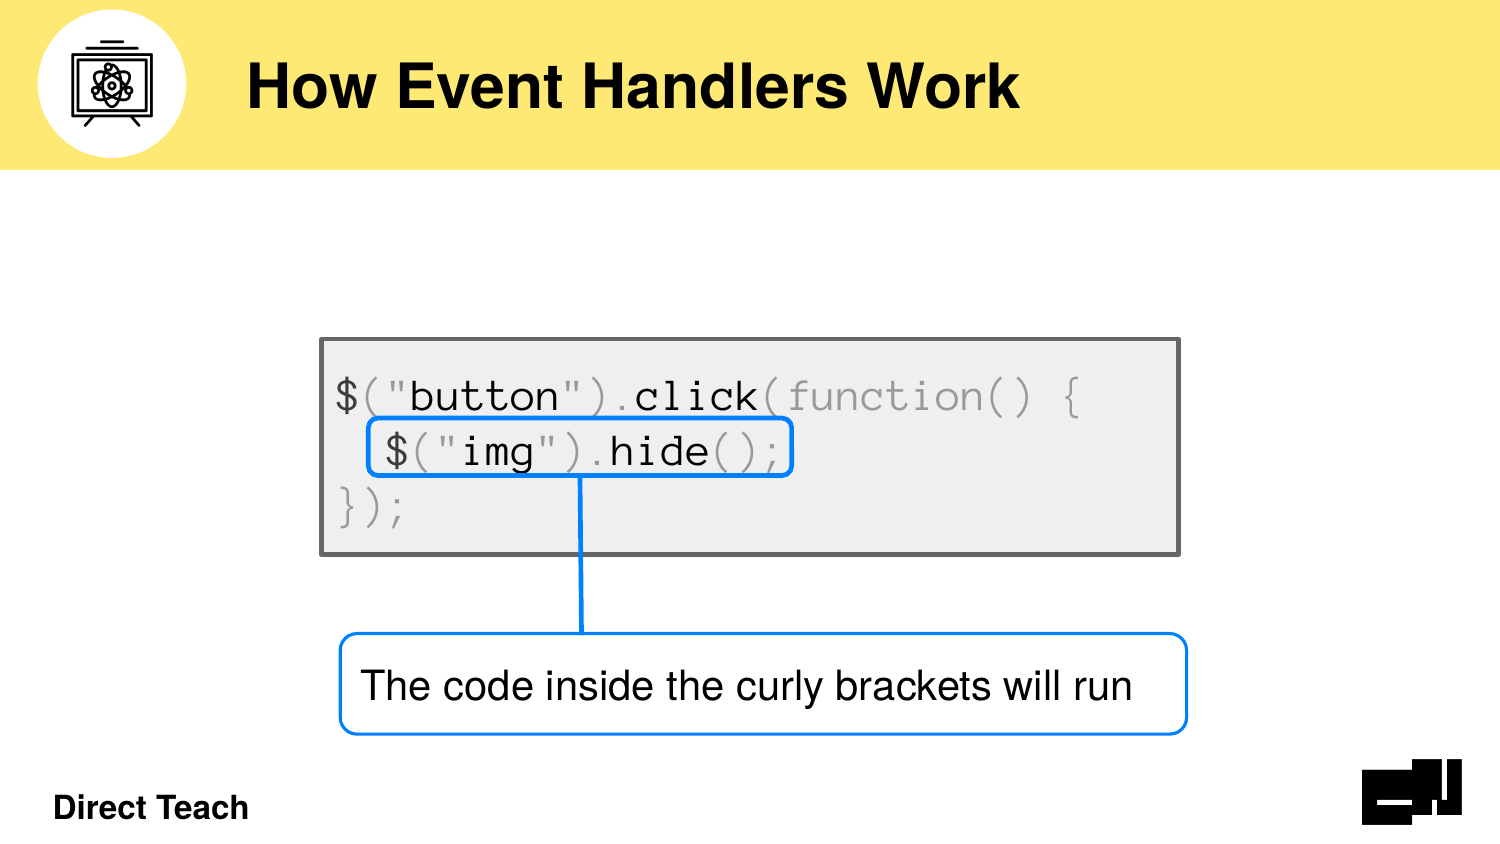

# How Event Handlers Work
$("button").click(function() {
  $("img").hide();
});

The code inside the curly brackets will run